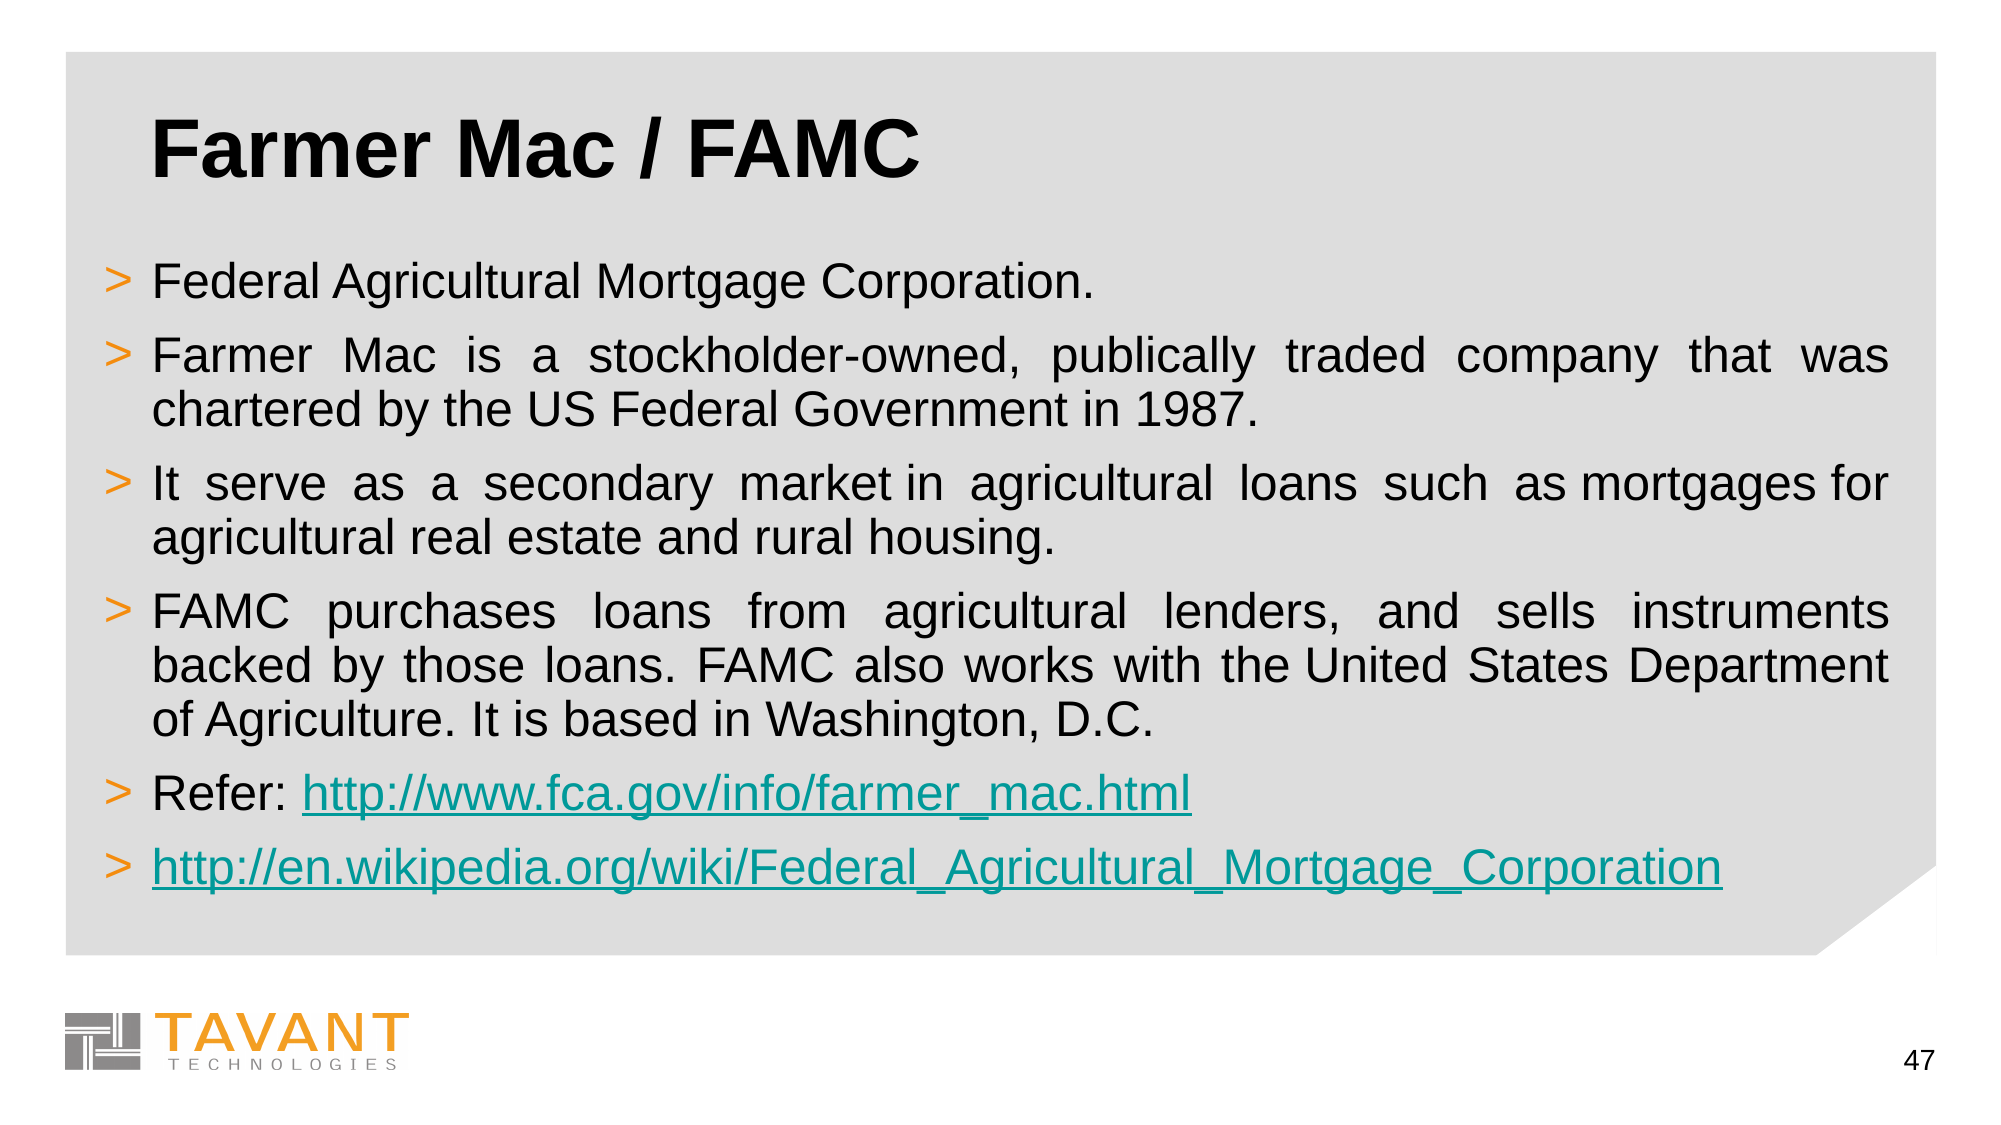

# Farmer Mac / FAMC
Federal Agricultural Mortgage Corporation.
Farmer Mac is a stockholder-owned, publically traded company that was chartered by the US Federal Government in 1987.
It serve as a secondary market in agricultural loans such as mortgages for agricultural real estate and rural housing.
FAMC purchases loans from agricultural lenders, and sells instruments backed by those loans. FAMC also works with the United States Department of Agriculture. It is based in Washington, D.C.
Refer: http://www.fca.gov/info/farmer_mac.html
http://en.wikipedia.org/wiki/Federal_Agricultural_Mortgage_Corporation

47